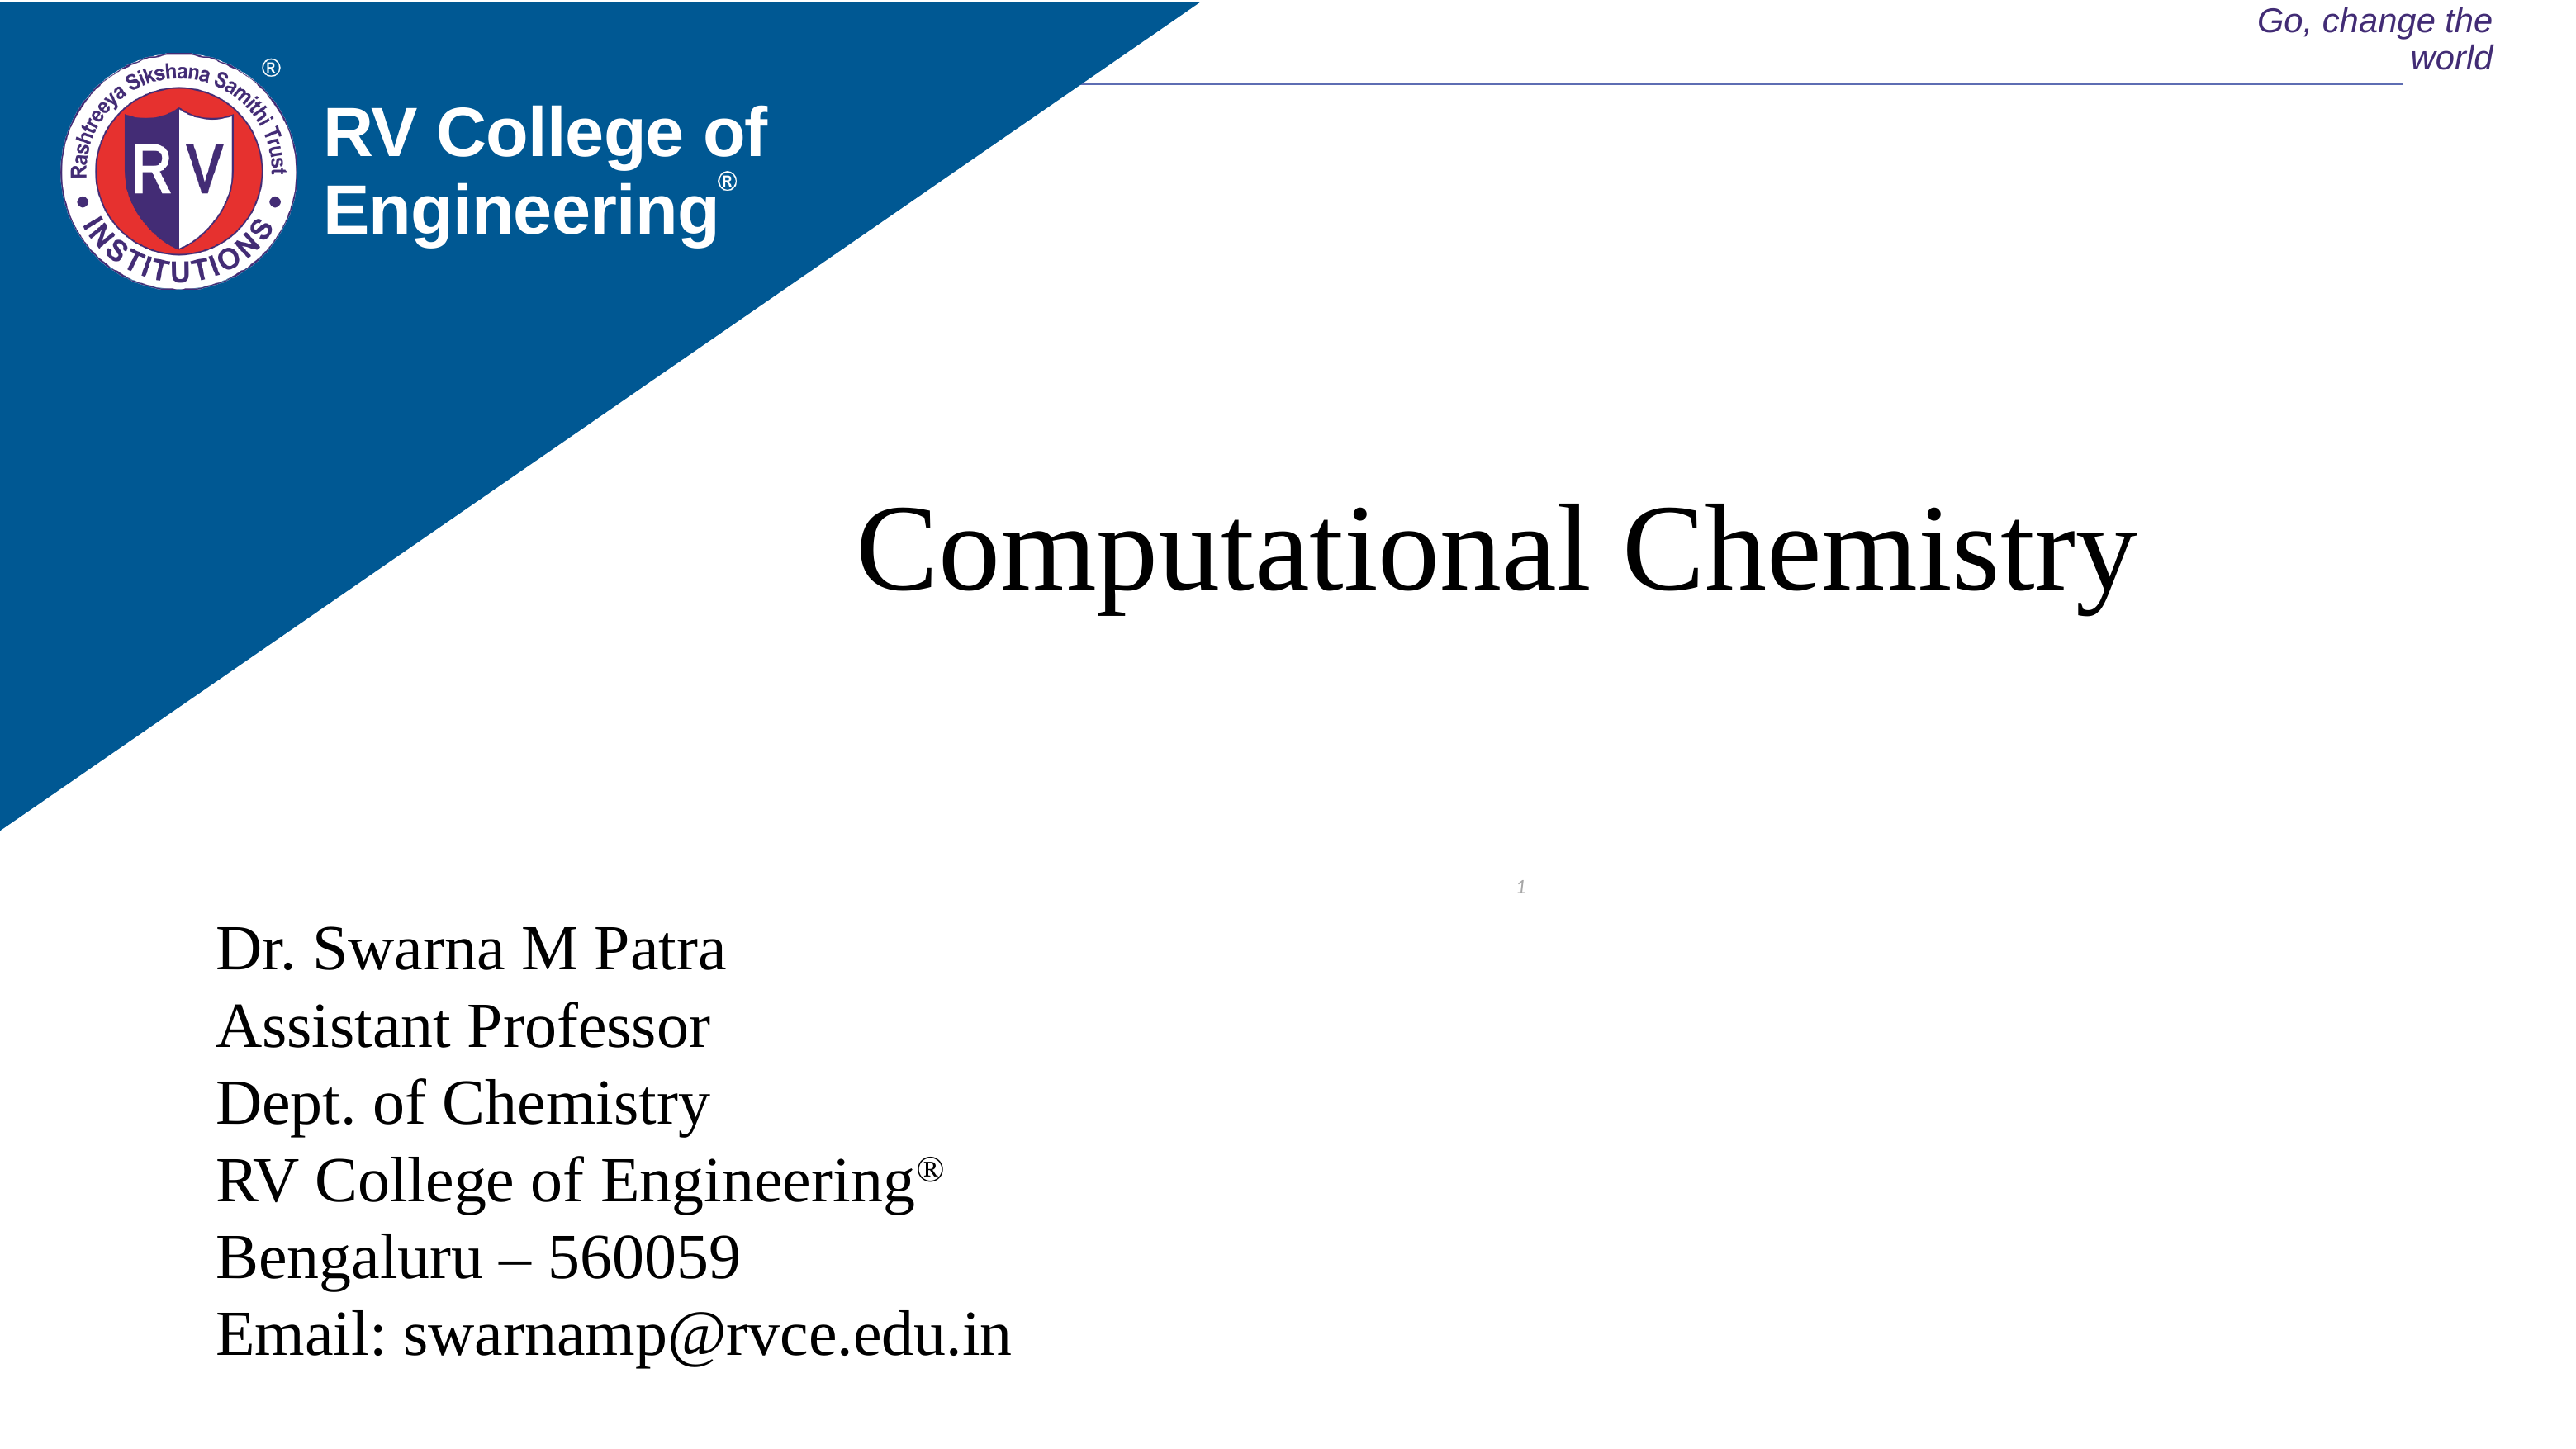

RV College of
Engineering

Computational Chemistry
1
Dr. Swarna M Patra
Assistant Professor
Dept. of Chemistry
RV College of Engineering®
Bengaluru – 560059
Email: swarnamp@rvce.edu.in